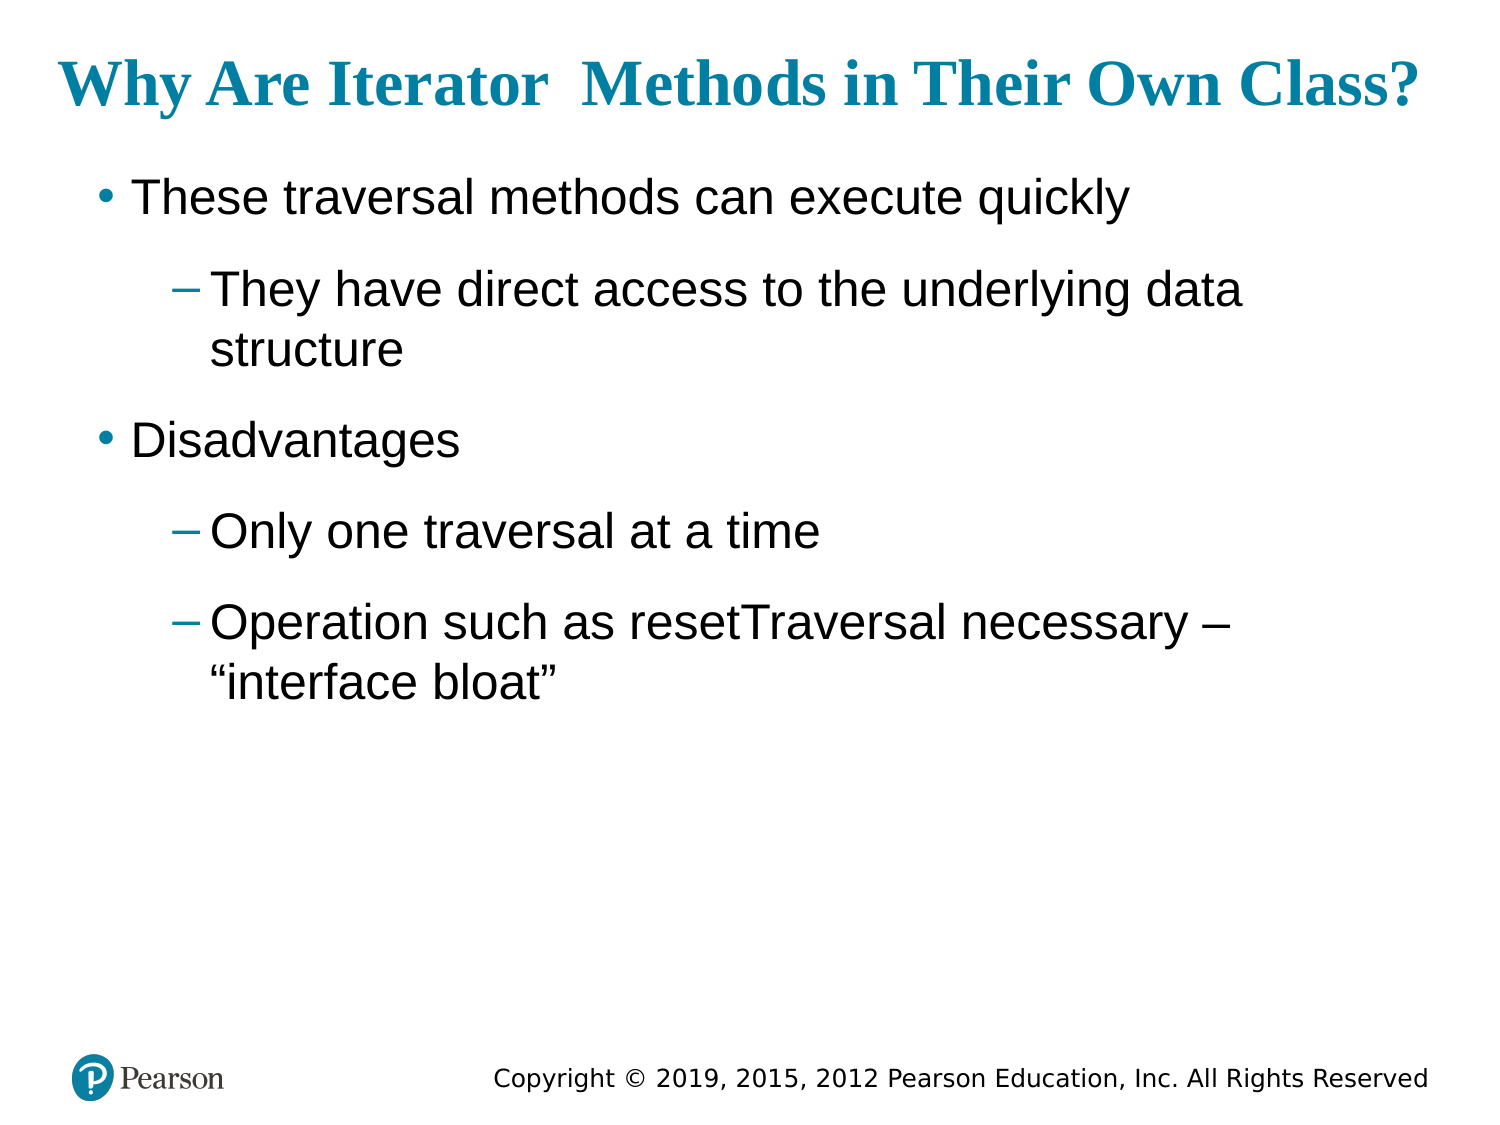

# Why Are Iterator  Methods in Their Own Class?
These traversal methods can execute quickly
They have direct access to the underlying data structure
Disadvantages
Only one traversal at a time
Operation such as resetTraversal necessary – “interface bloat”